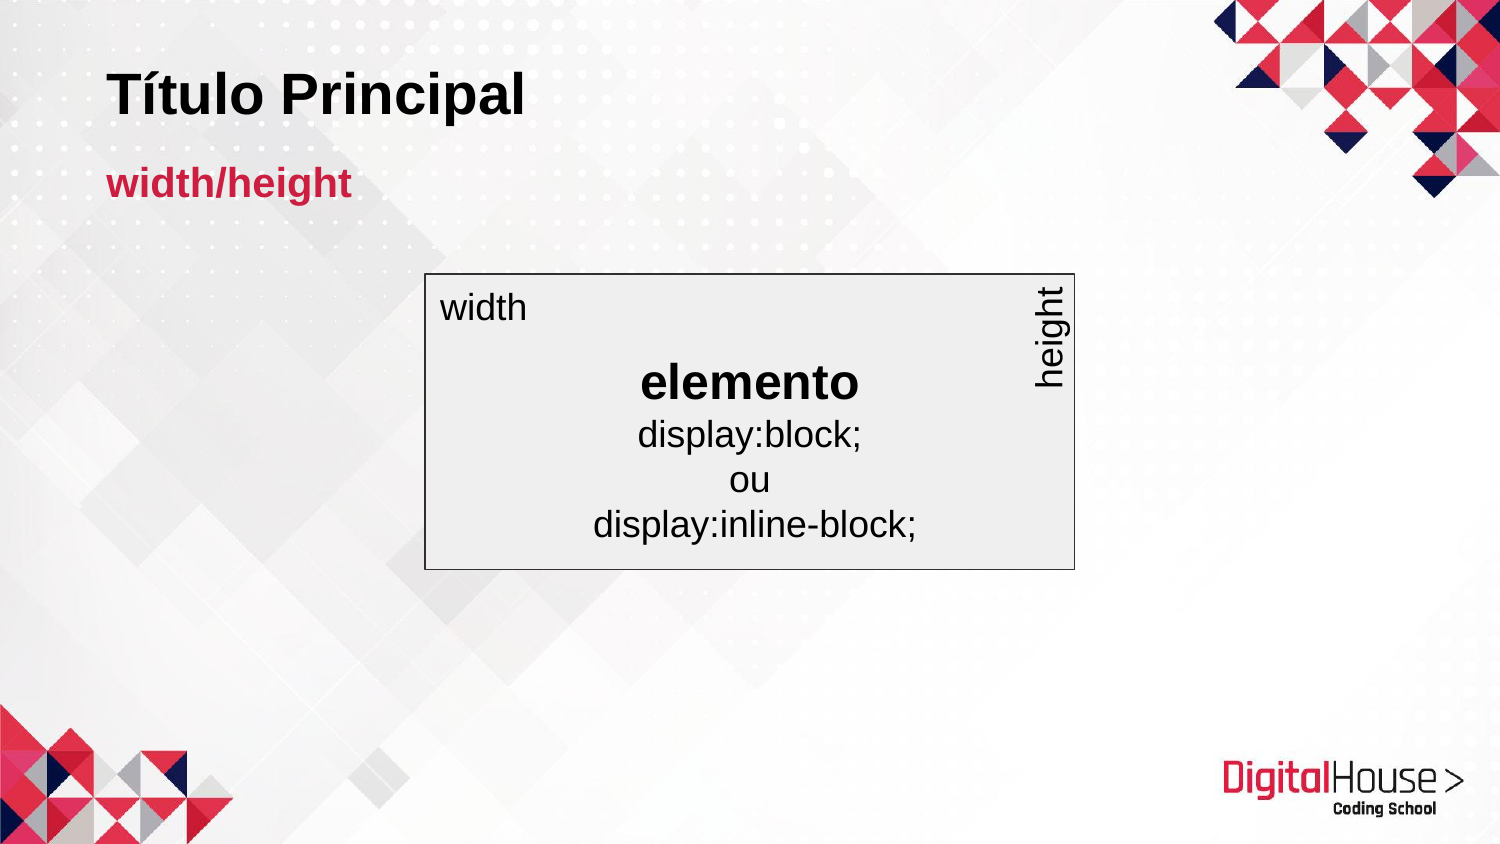

# Título Principal
width/height

width

height
elemento
display:block;
ou
 display:inline-block;